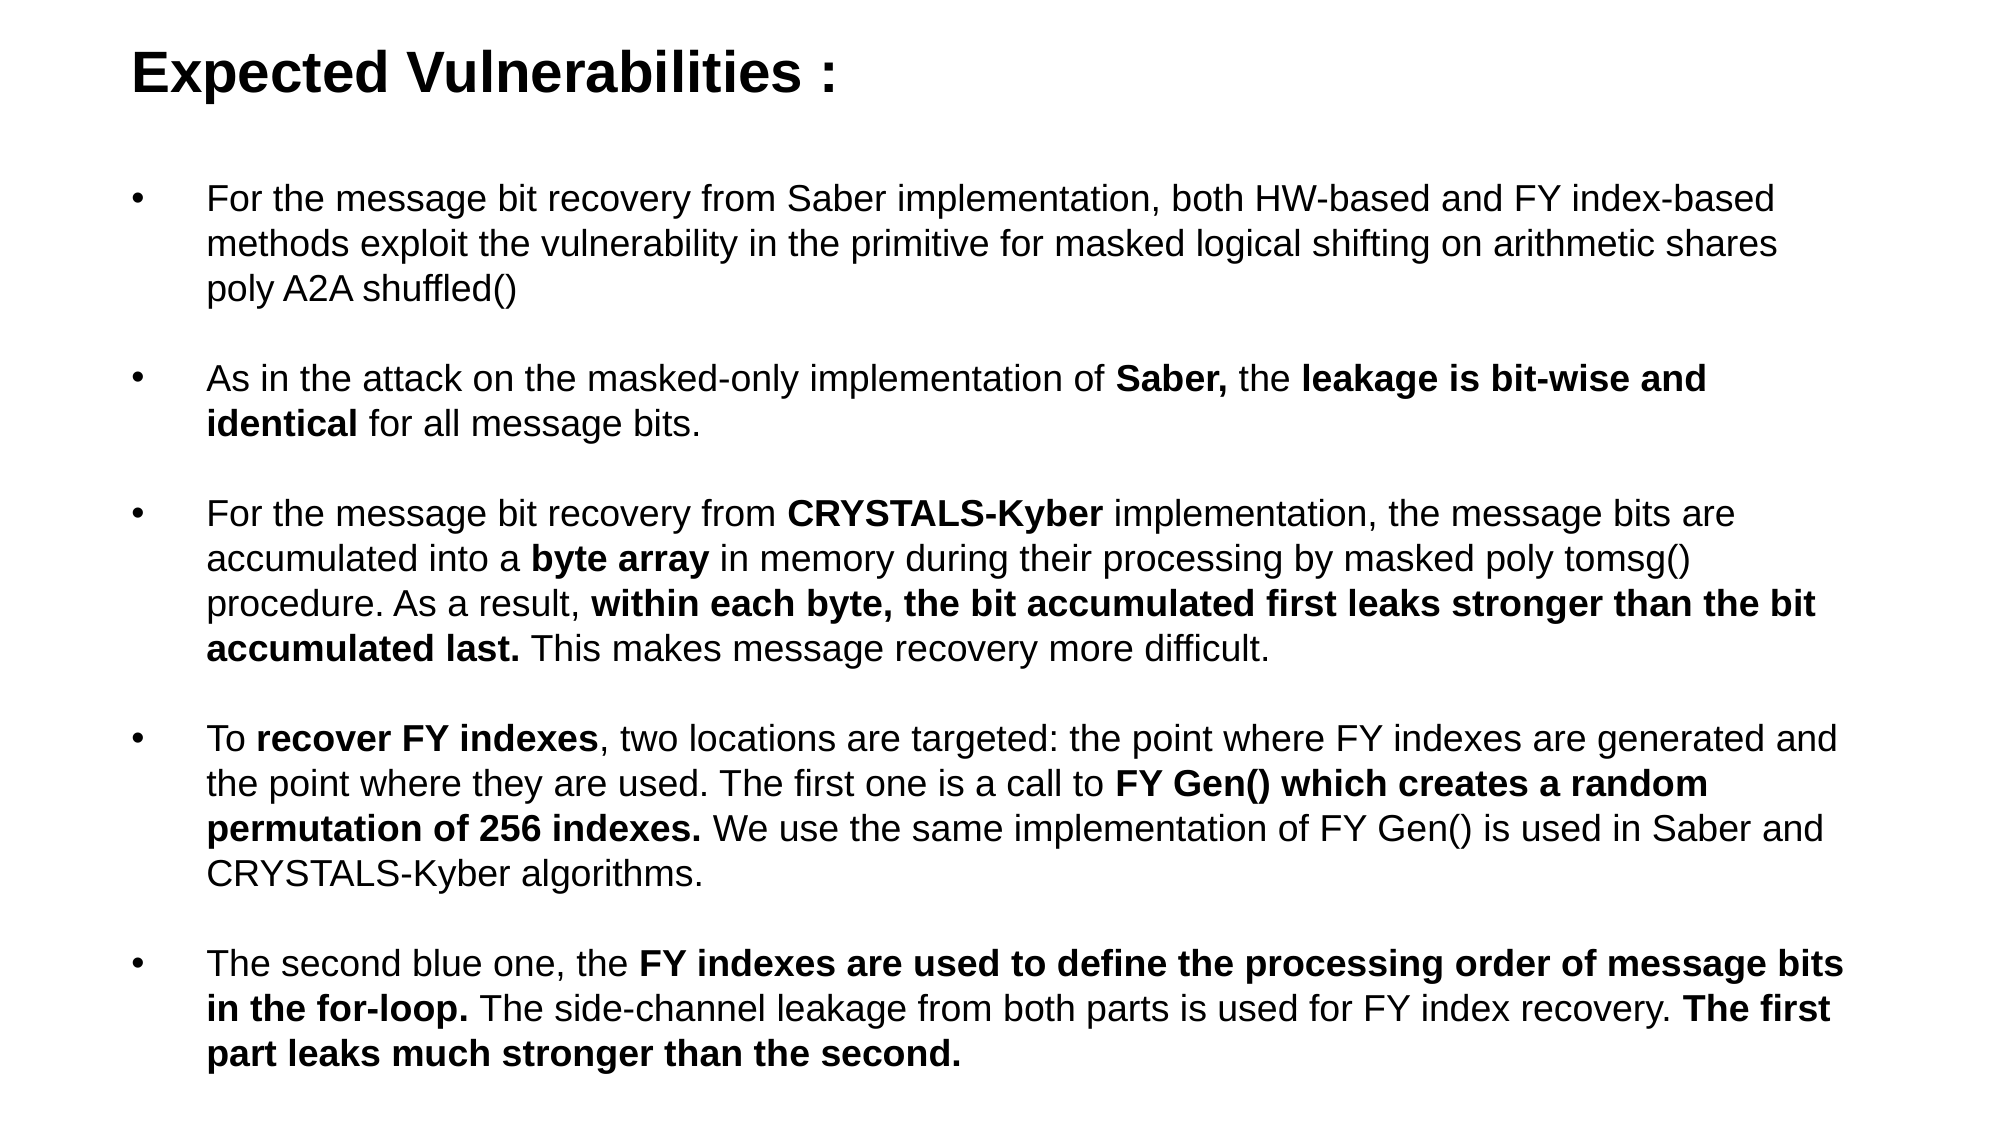

Expected Vulnerabilities :

For the message bit recovery from Saber implementation, both HW-based and FY index-based methods exploit the vulnerability in the primitive for masked logical shifting on arithmetic shares poly A2A shuffled()

As in the attack on the masked-only implementation of Saber, the leakage is bit-wise and identical for all message bits.

For the message bit recovery from CRYSTALS-Kyber implementation, the message bits are accumulated into a byte array in memory during their processing by masked poly tomsg() procedure. As a result, within each byte, the bit accumulated first leaks stronger than the bit accumulated last. This makes message recovery more difficult.

To recover FY indexes, two locations are targeted: the point where FY indexes are generated and the point where they are used. The first one is a call to FY Gen() which creates a random permutation of 256 indexes. We use the same implementation of FY Gen() is used in Saber and CRYSTALS-Kyber algorithms.

The second blue one, the FY indexes are used to define the processing order of message bits in the for-loop. The side-channel leakage from both parts is used for FY index recovery. The first part leaks much stronger than the second.